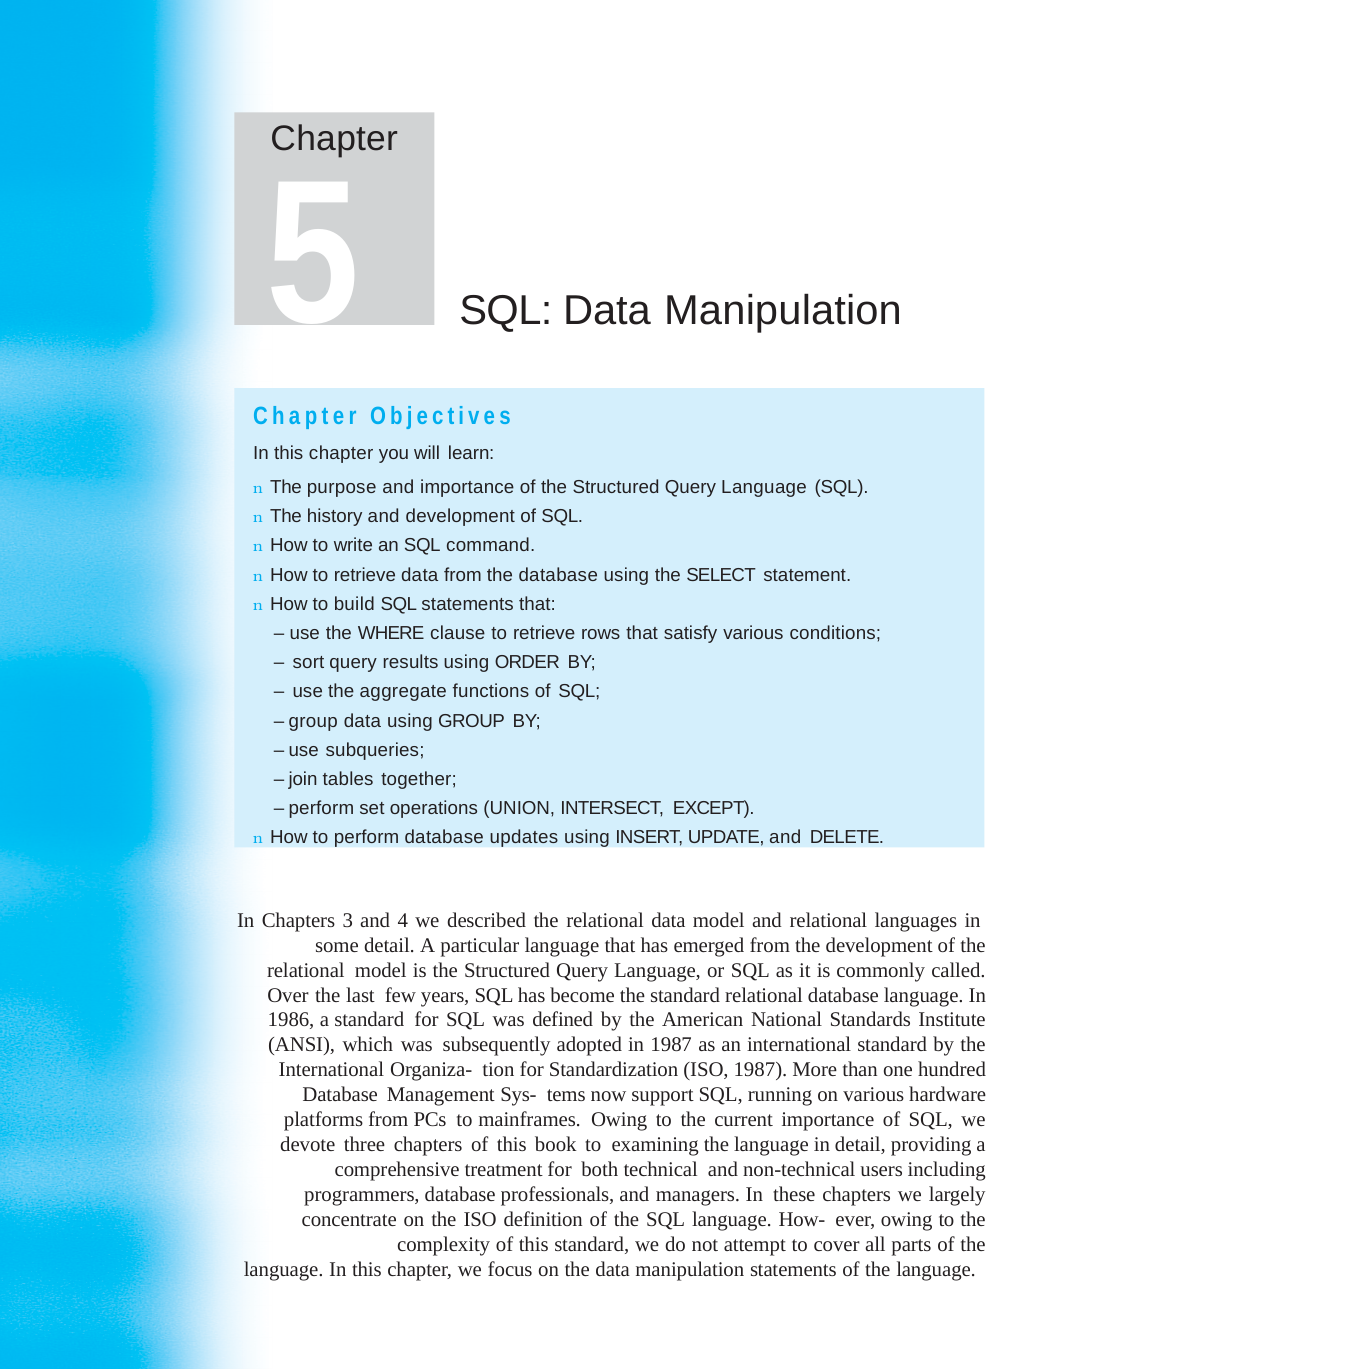

Chapter
5
SQL: Data Manipulation
Chapter Objectives
In this chapter you will learn:
n The purpose and importance of the Structured Query Language (SQL).
n The history and development of SQL.
n How to write an SQL command.
n How to retrieve data from the database using the SELECT statement.
n How to build SQL statements that:
– use the WHERE clause to retrieve rows that satisfy various conditions;
–  sort query results using ORDER BY;
–  use the aggregate functions of SQL;
– group data using GROUP BY;
– use subqueries;
– join tables together;
– perform set operations (UNION, INTERSECT, EXCEPT).
n How to perform database updates using INSERT, UPDATE, and DELETE.
In Chapters 3 and 4 we described the relational data model and relational languages in  some detail. A particular language that has emerged from the development of the relational  model is the Structured Query Language, or SQL as it is commonly called. Over the last  few years, SQL has become the standard relational database language. In 1986, a standard  for SQL was defined by the American National Standards Institute (ANSI), which was  subsequently adopted in 1987 as an international standard by the International Organiza-  tion for Standardization (ISO, 1987). More than one hundred Database Management Sys-  tems now support SQL, running on various hardware platforms from PCs to mainframes.  Owing to the current importance of SQL, we devote three chapters of this book to  examining the language in detail, providing a comprehensive treatment for both technical  and non-technical users including programmers, database professionals, and managers. In  these chapters we largely concentrate on the ISO definition of the SQL language. How-  ever, owing to the complexity of this standard, we do not attempt to cover all parts of the
language. In this chapter, we focus on the data manipulation statements of the language.